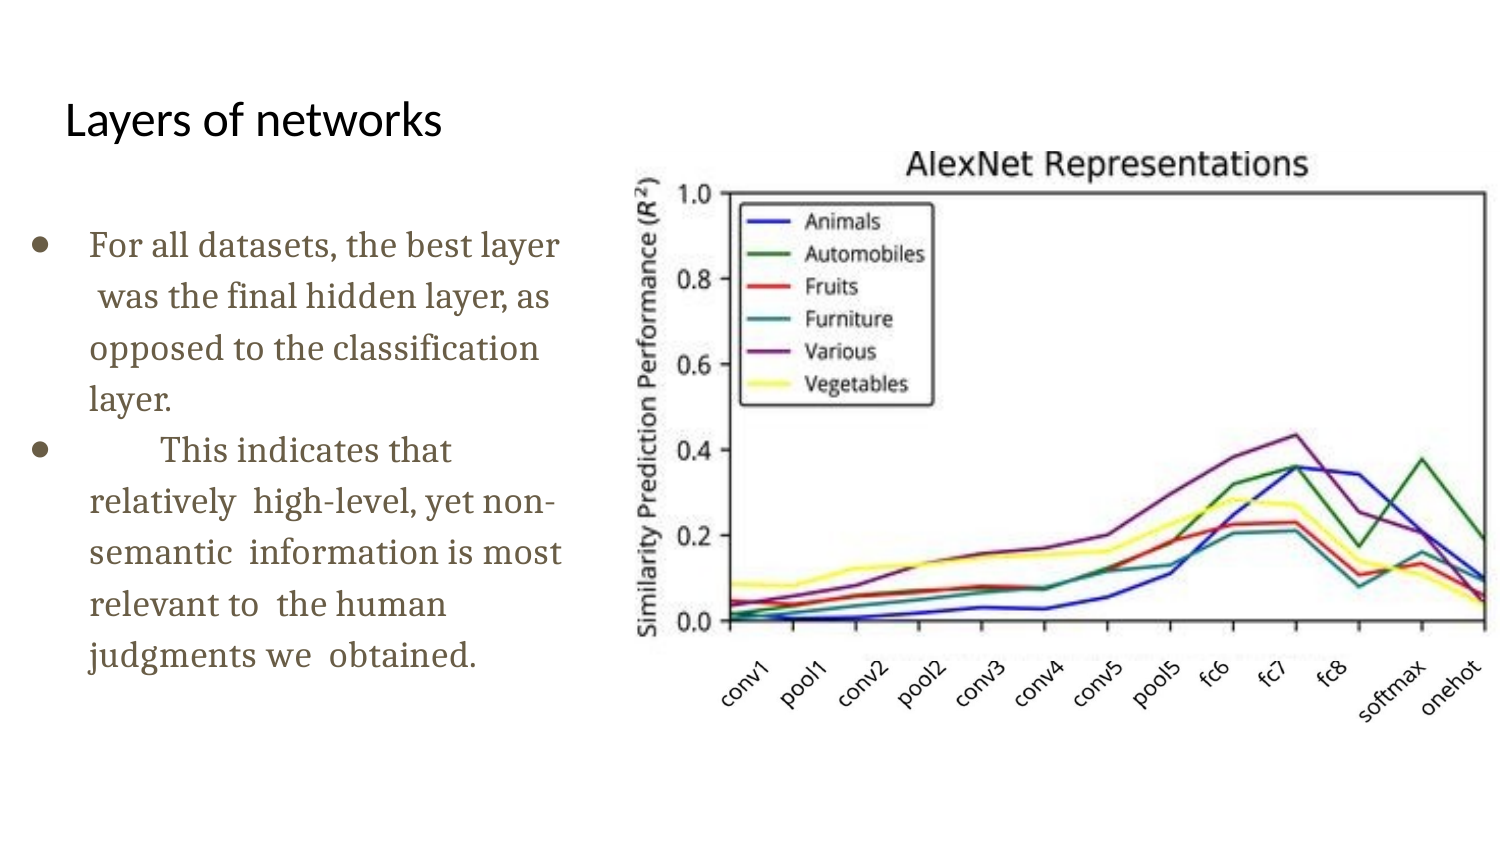

# Layers of networks

For all datasets, the best layer  was the final hidden layer, as  opposed to the classification  layer.
	This indicates that relatively  high-level, yet non-semantic  information is most relevant to  the human judgments we  obtained.